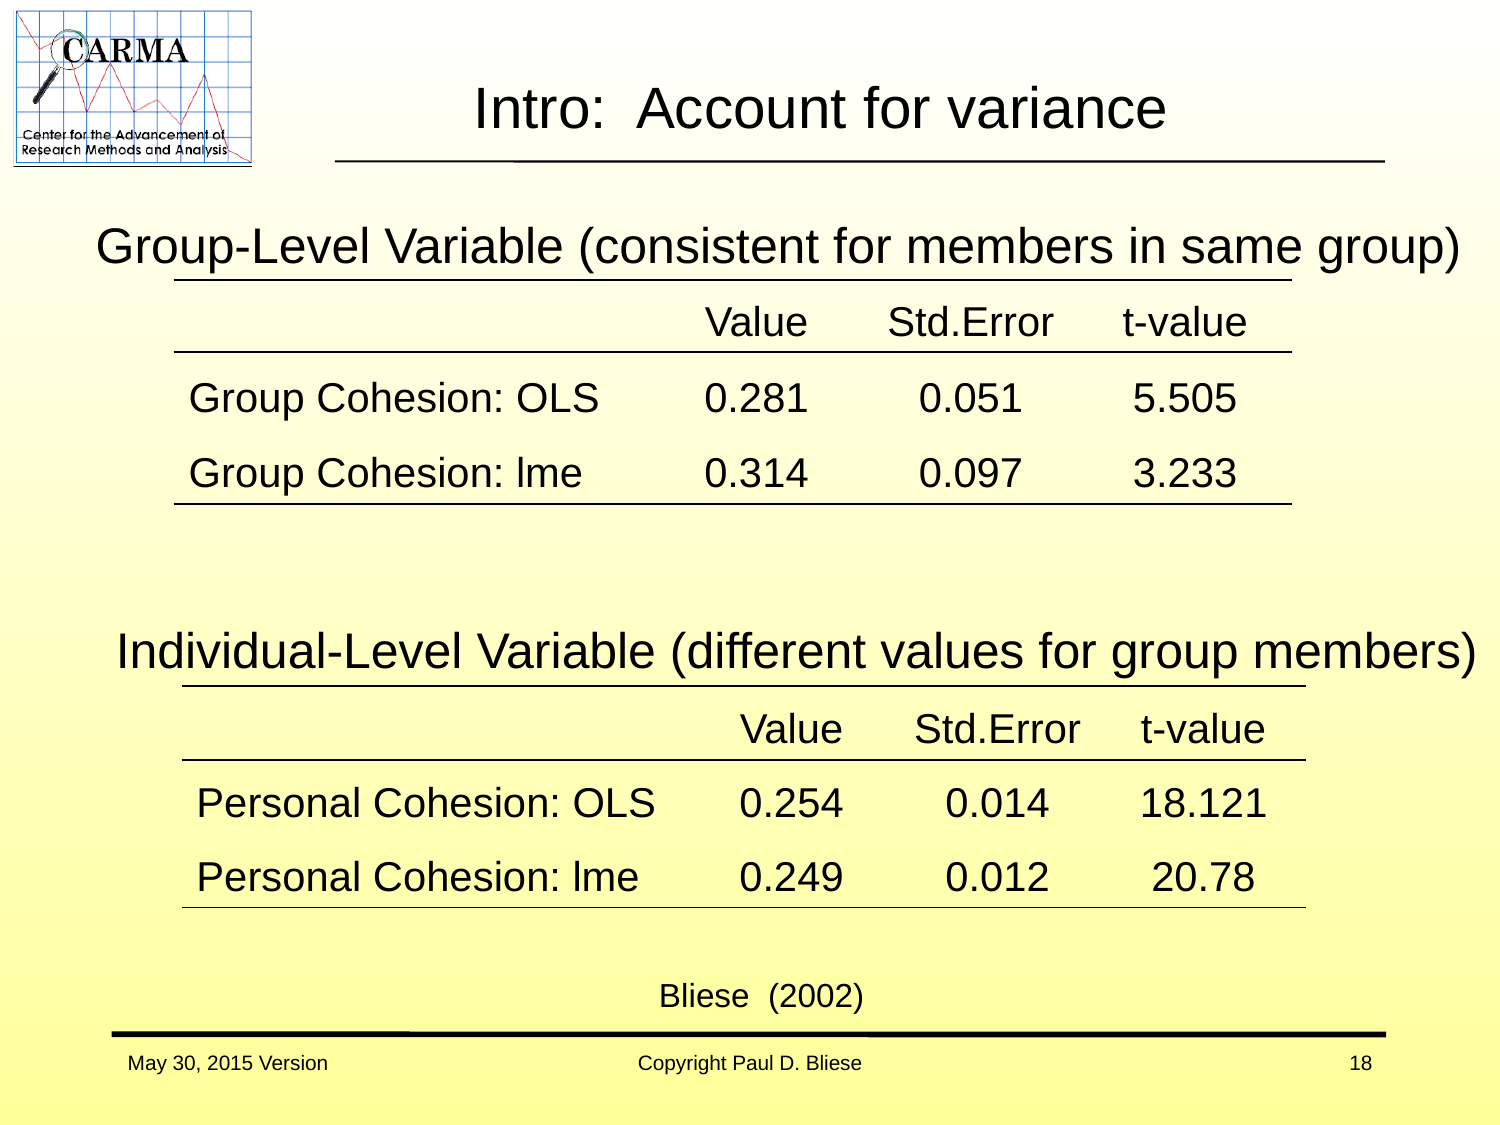

# Intro:  Account for variance
Group-Level Variable (consistent for members in same group)
|  | Value | Std.Error | t-value |
| --- | --- | --- | --- |
| Group Cohesion: OLS | 0.281 | 0.051 | 5.505 |
| Group Cohesion: lme | 0.314 | 0.097 | 3.233 |
Individual-Level Variable (different values for group members)
|  | Value | Std.Error | t-value |
| --- | --- | --- | --- |
| Personal Cohesion: OLS | 0.254 | 0.014 | 18.121 |
| Personal Cohesion: lme | 0.249 | 0.012 | 20.78 |
Bliese  (2002)
May 30, 2015 Version
Copyright Paul D. Bliese
18